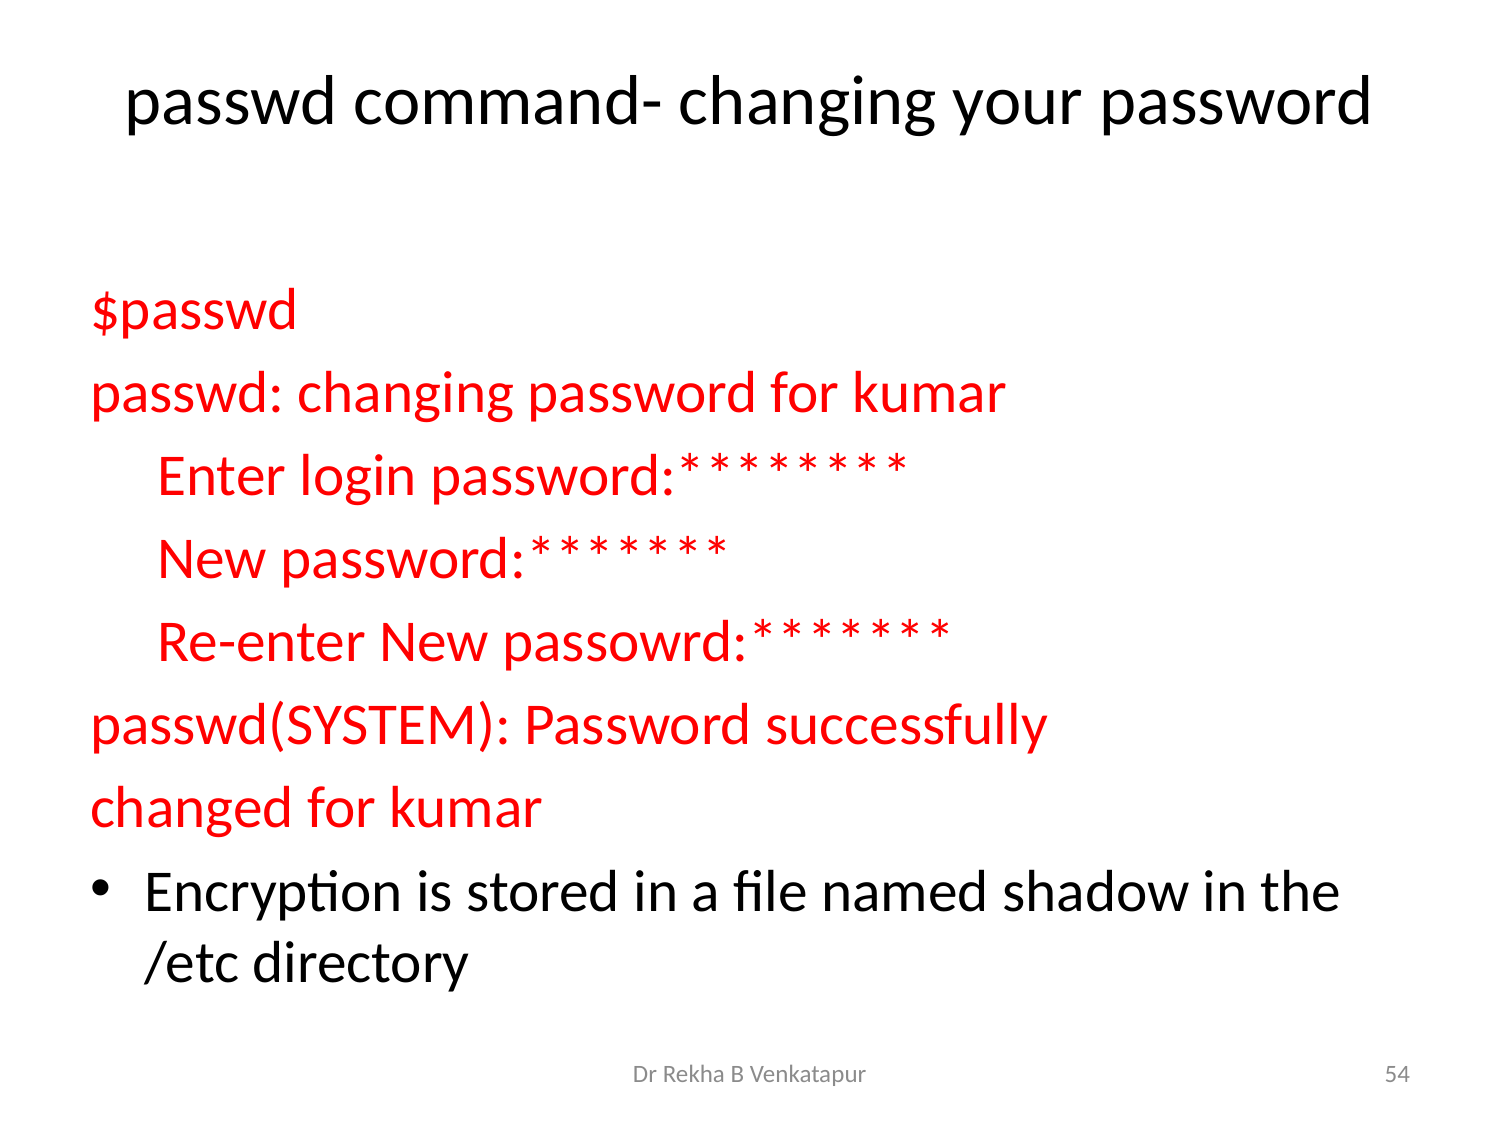

# passwd command- changing your password
$passwd
passwd: changing password for kumar
     Enter login password:********
     New password:*******
     Re-enter New passowrd:*******
passwd(SYSTEM): Password successfully
changed for kumar
Encryption is stored in a file named shadow in the /etc directory

Dr Rekha B Venkatapur
54